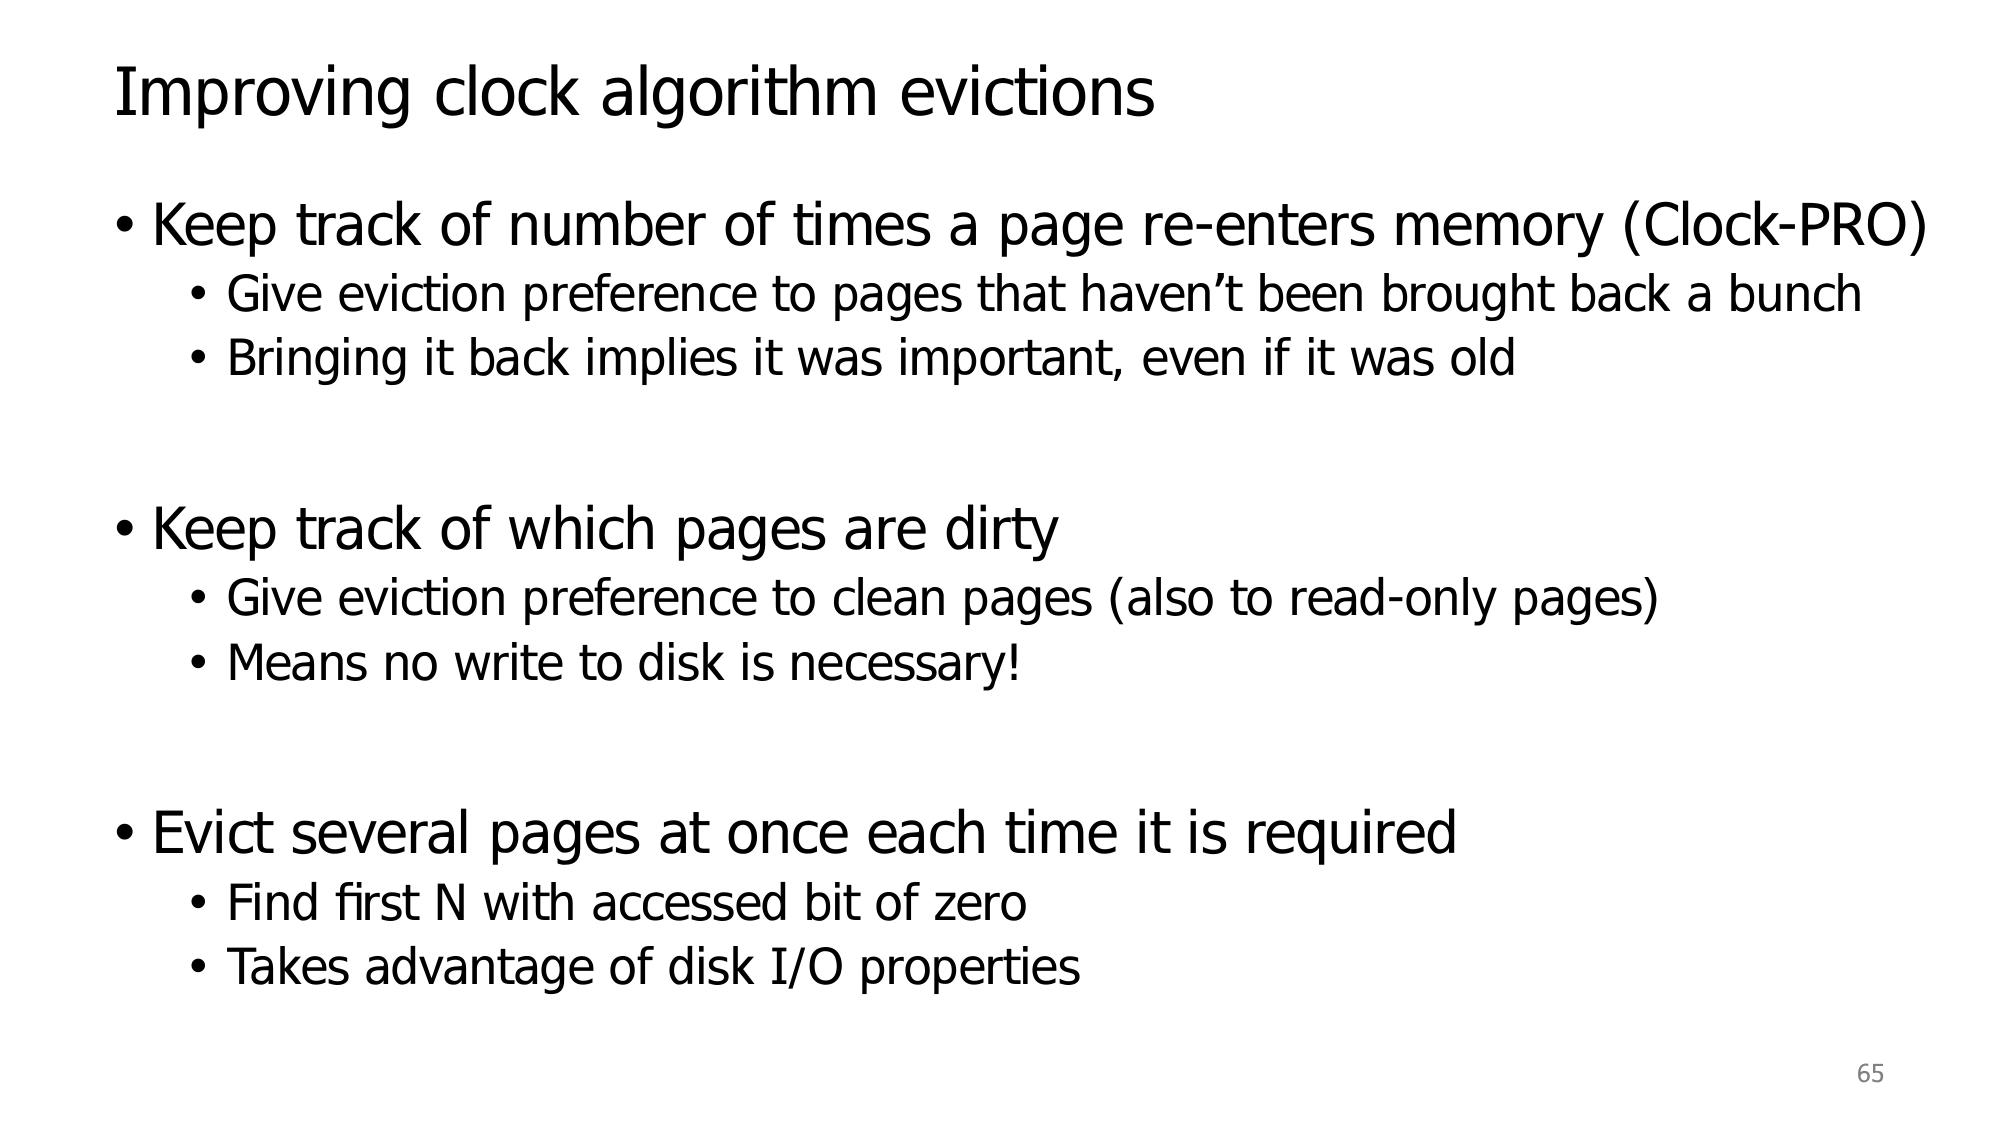

# Improving clock algorithm evictions
Keep track of number of times a page re-enters memory (Clock-PRO)
Give eviction preference to pages that haven’t been brought back a bunch
Bringing it back implies it was important, even if it was old

Keep track of which pages are dirty
Give eviction preference to clean pages (also to read-only pages)
Means no write to disk is necessary!

Evict several pages at once each time it is required
Find first N with accessed bit of zero
Takes advantage of disk I/O properties
65